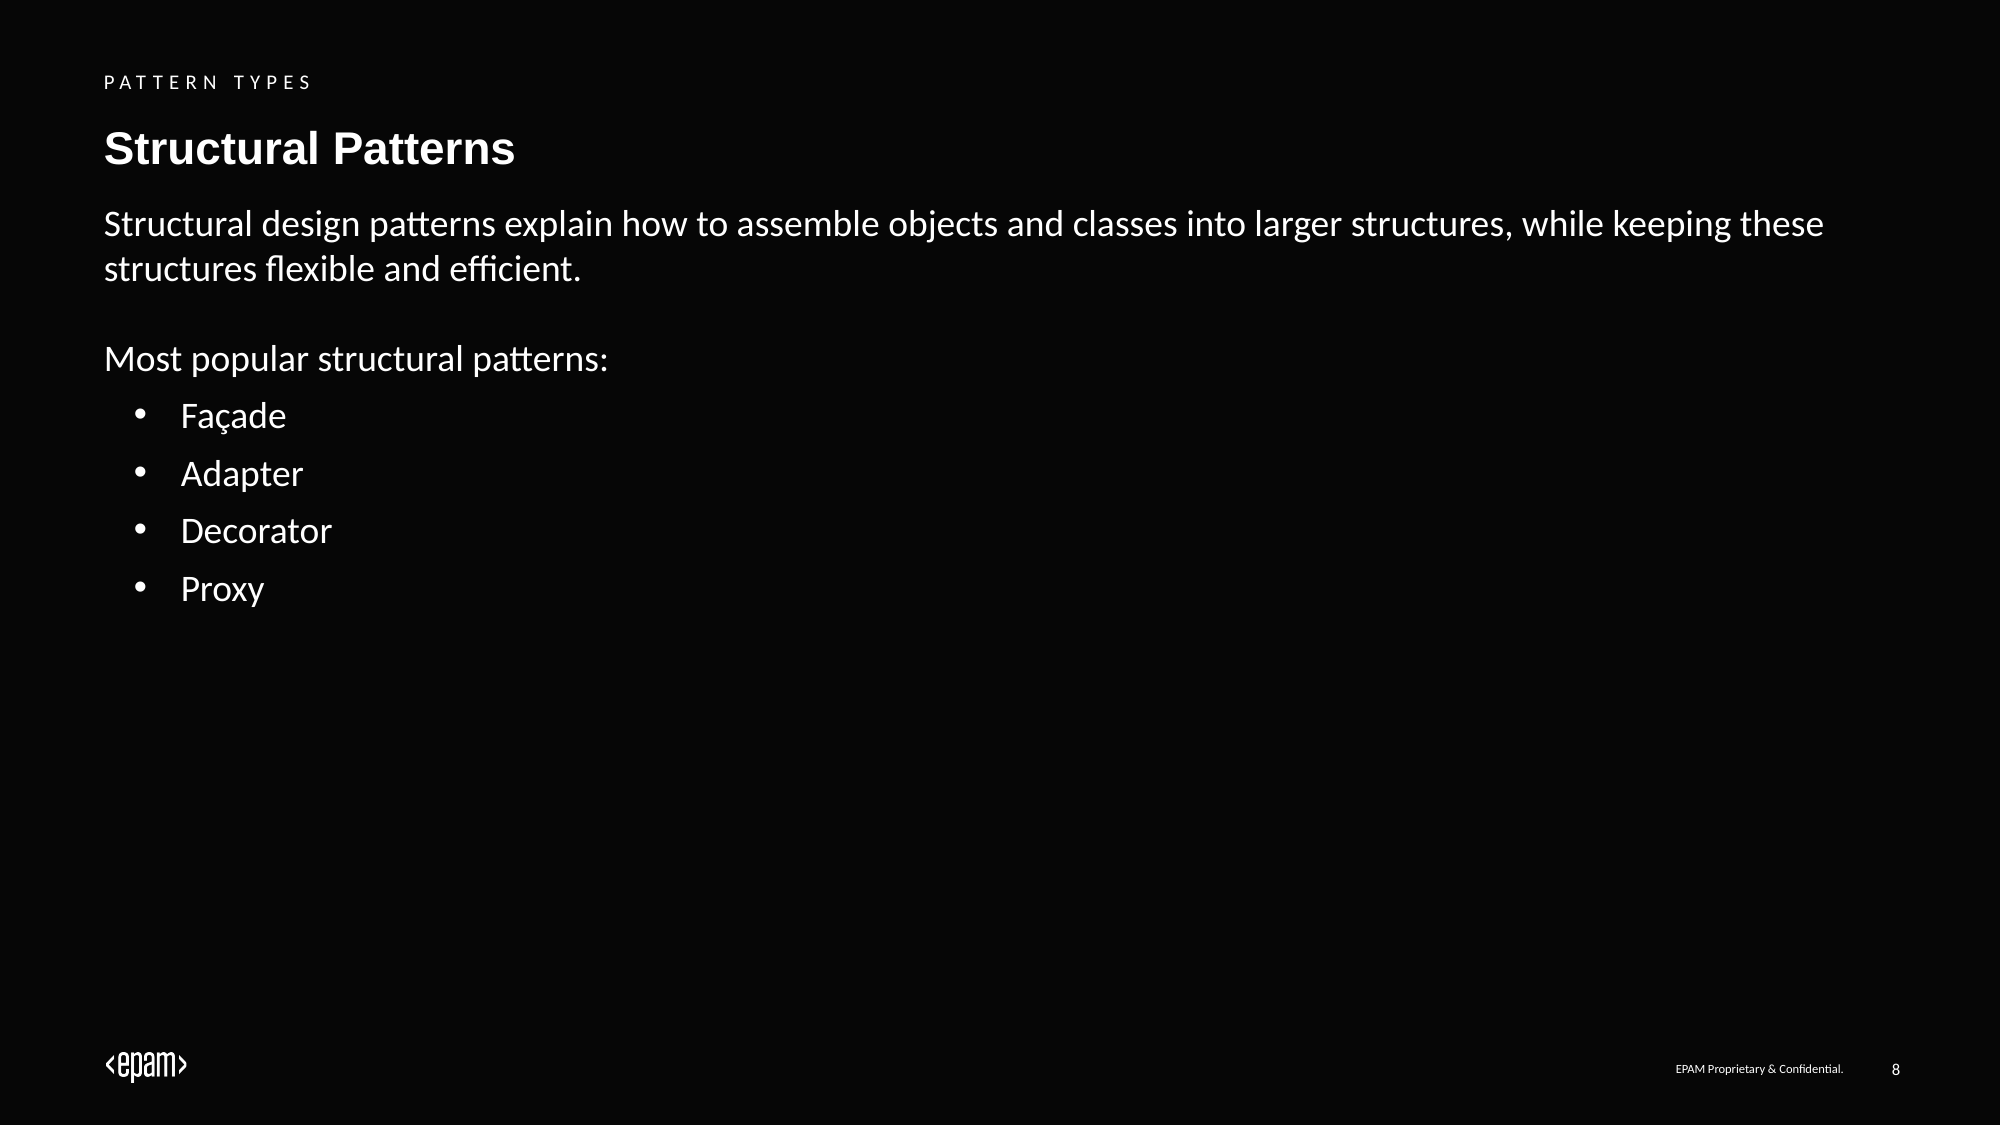

Pattern Types
# Structural Patterns
Structural design patterns explain how to assemble objects and classes into larger structures, while keeping these structures flexible and efficient.

Most popular structural patterns:
Façade
Adapter
Decorator
Proxy